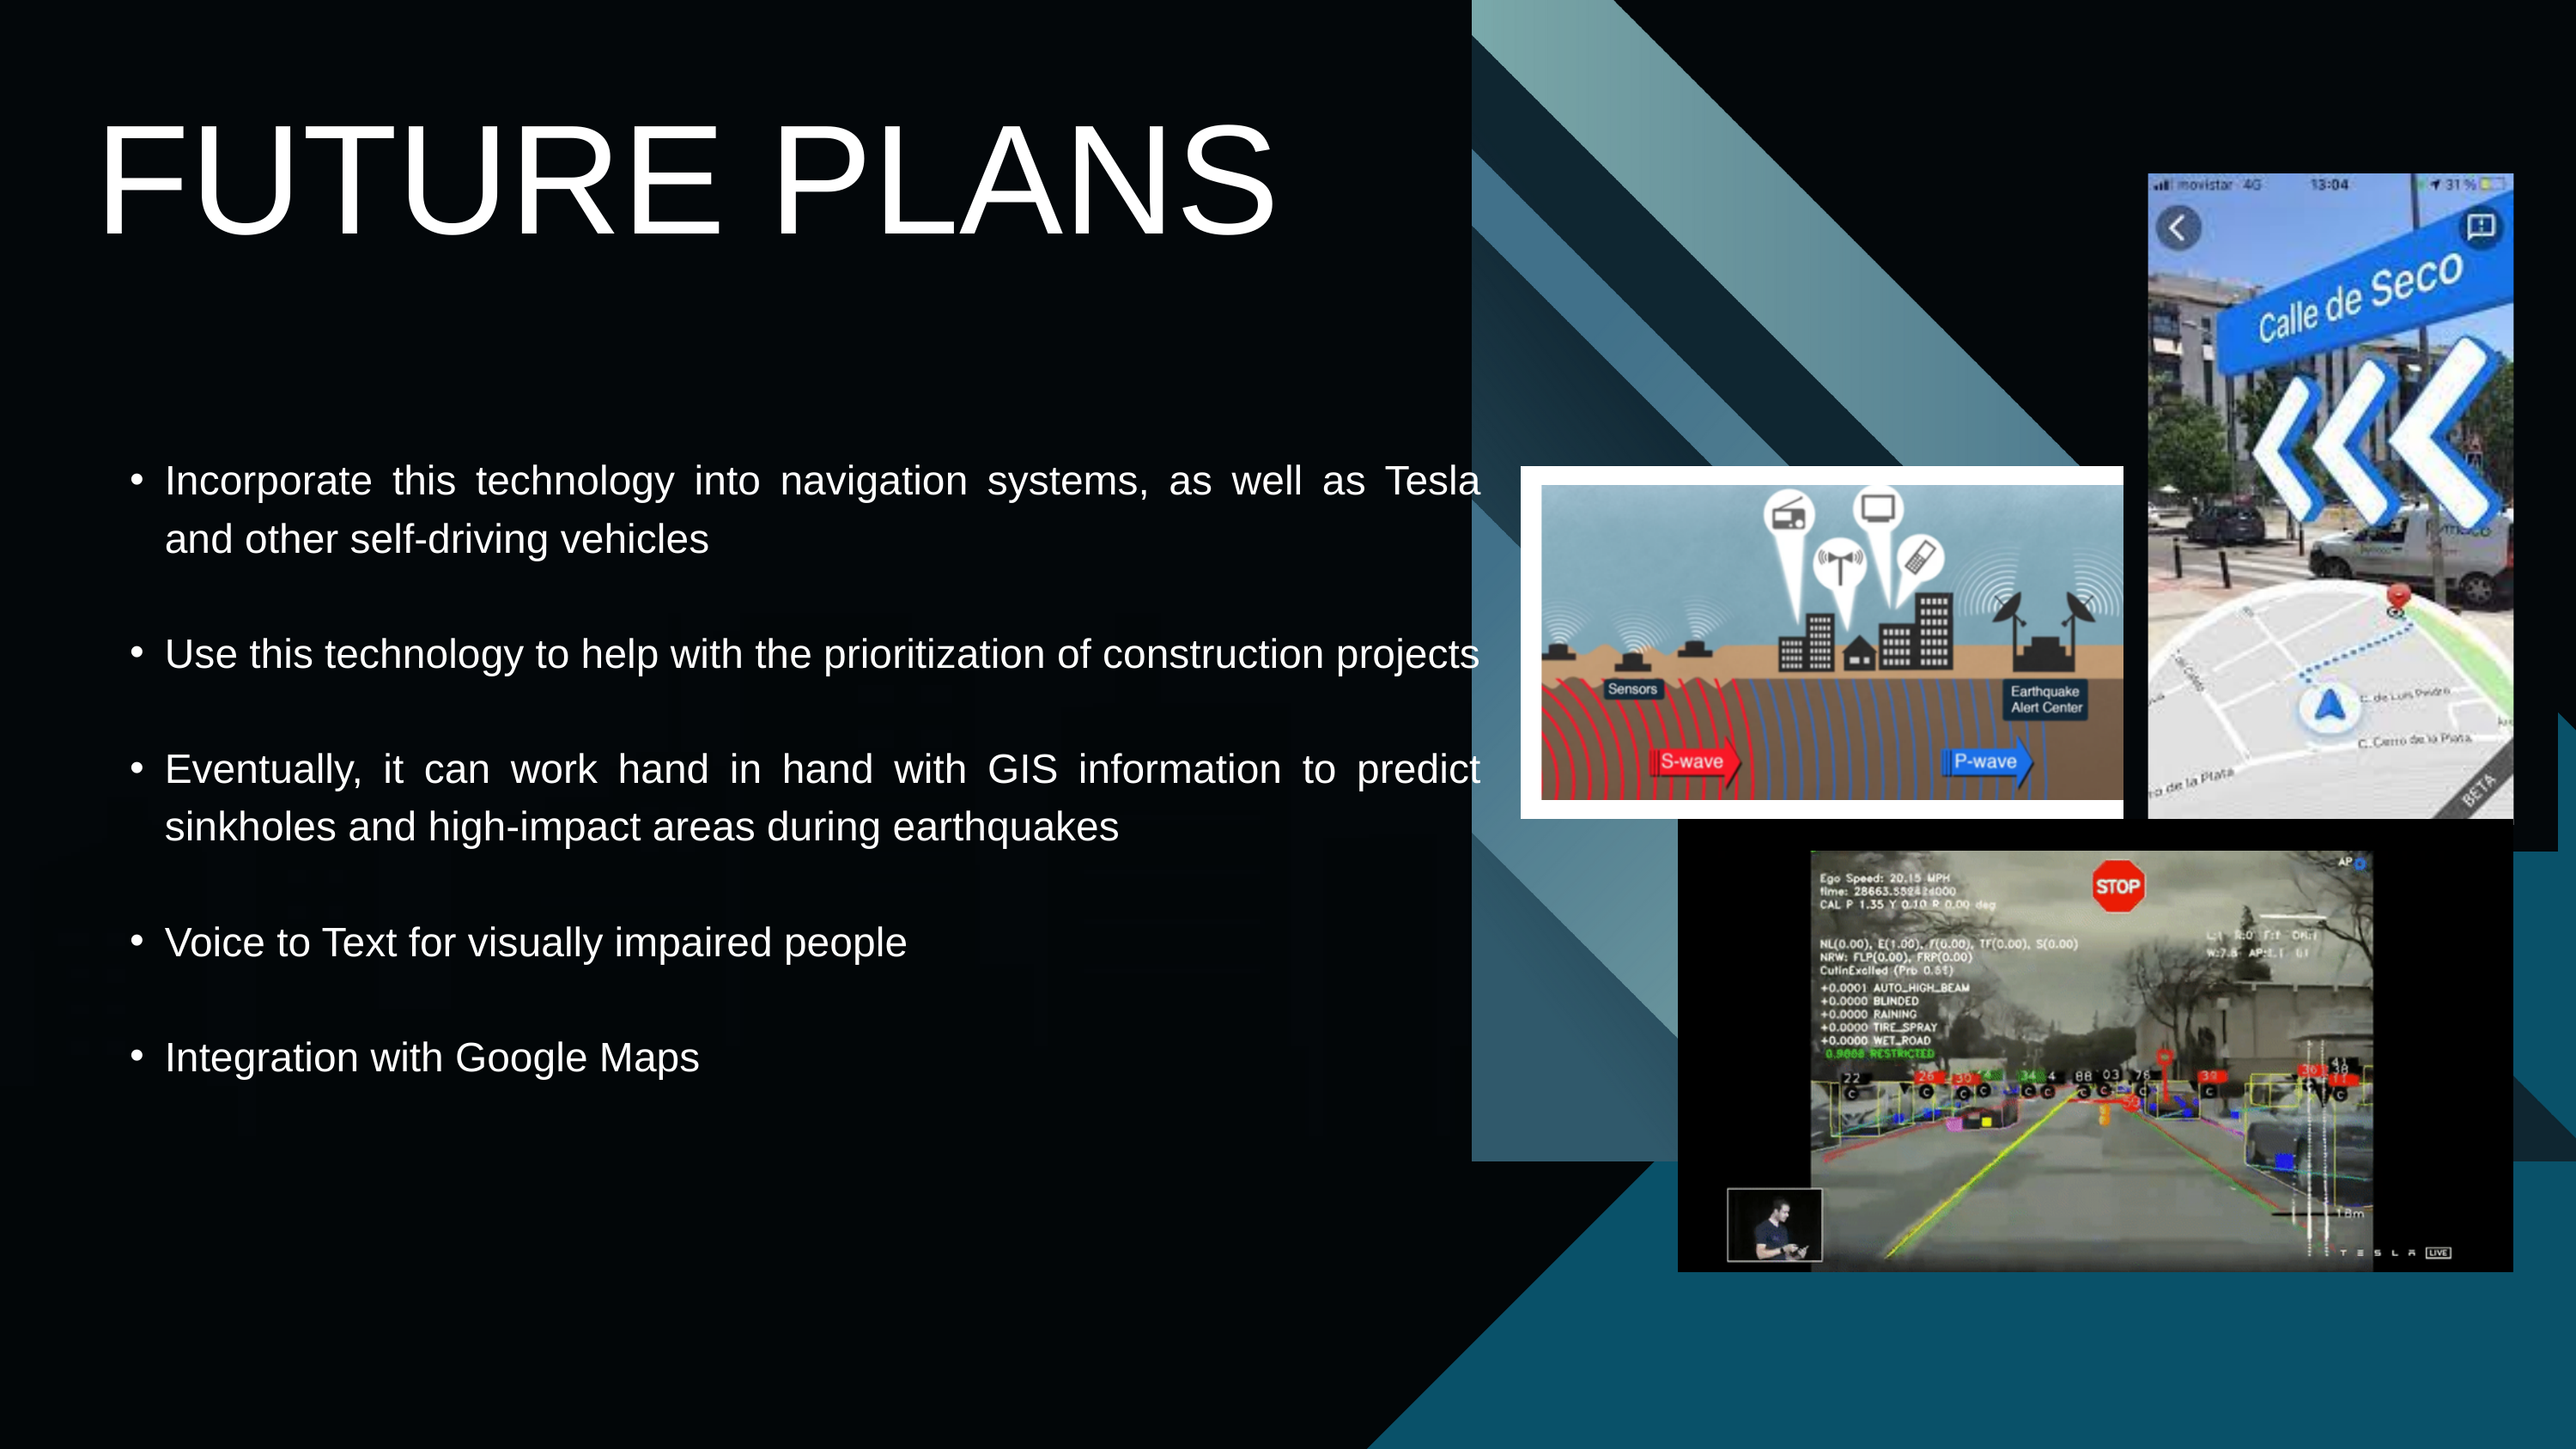

FUTURE PLANS

Incorporate this technology into navigation systems, as well as Tesla and other self-driving vehicles

Use this technology to help with the prioritization of construction projects

Eventually, it can work hand in hand with GIS information to predict sinkholes and high-impact areas during earthquakes

Voice to Text for visually impaired people

Integration with Google Maps